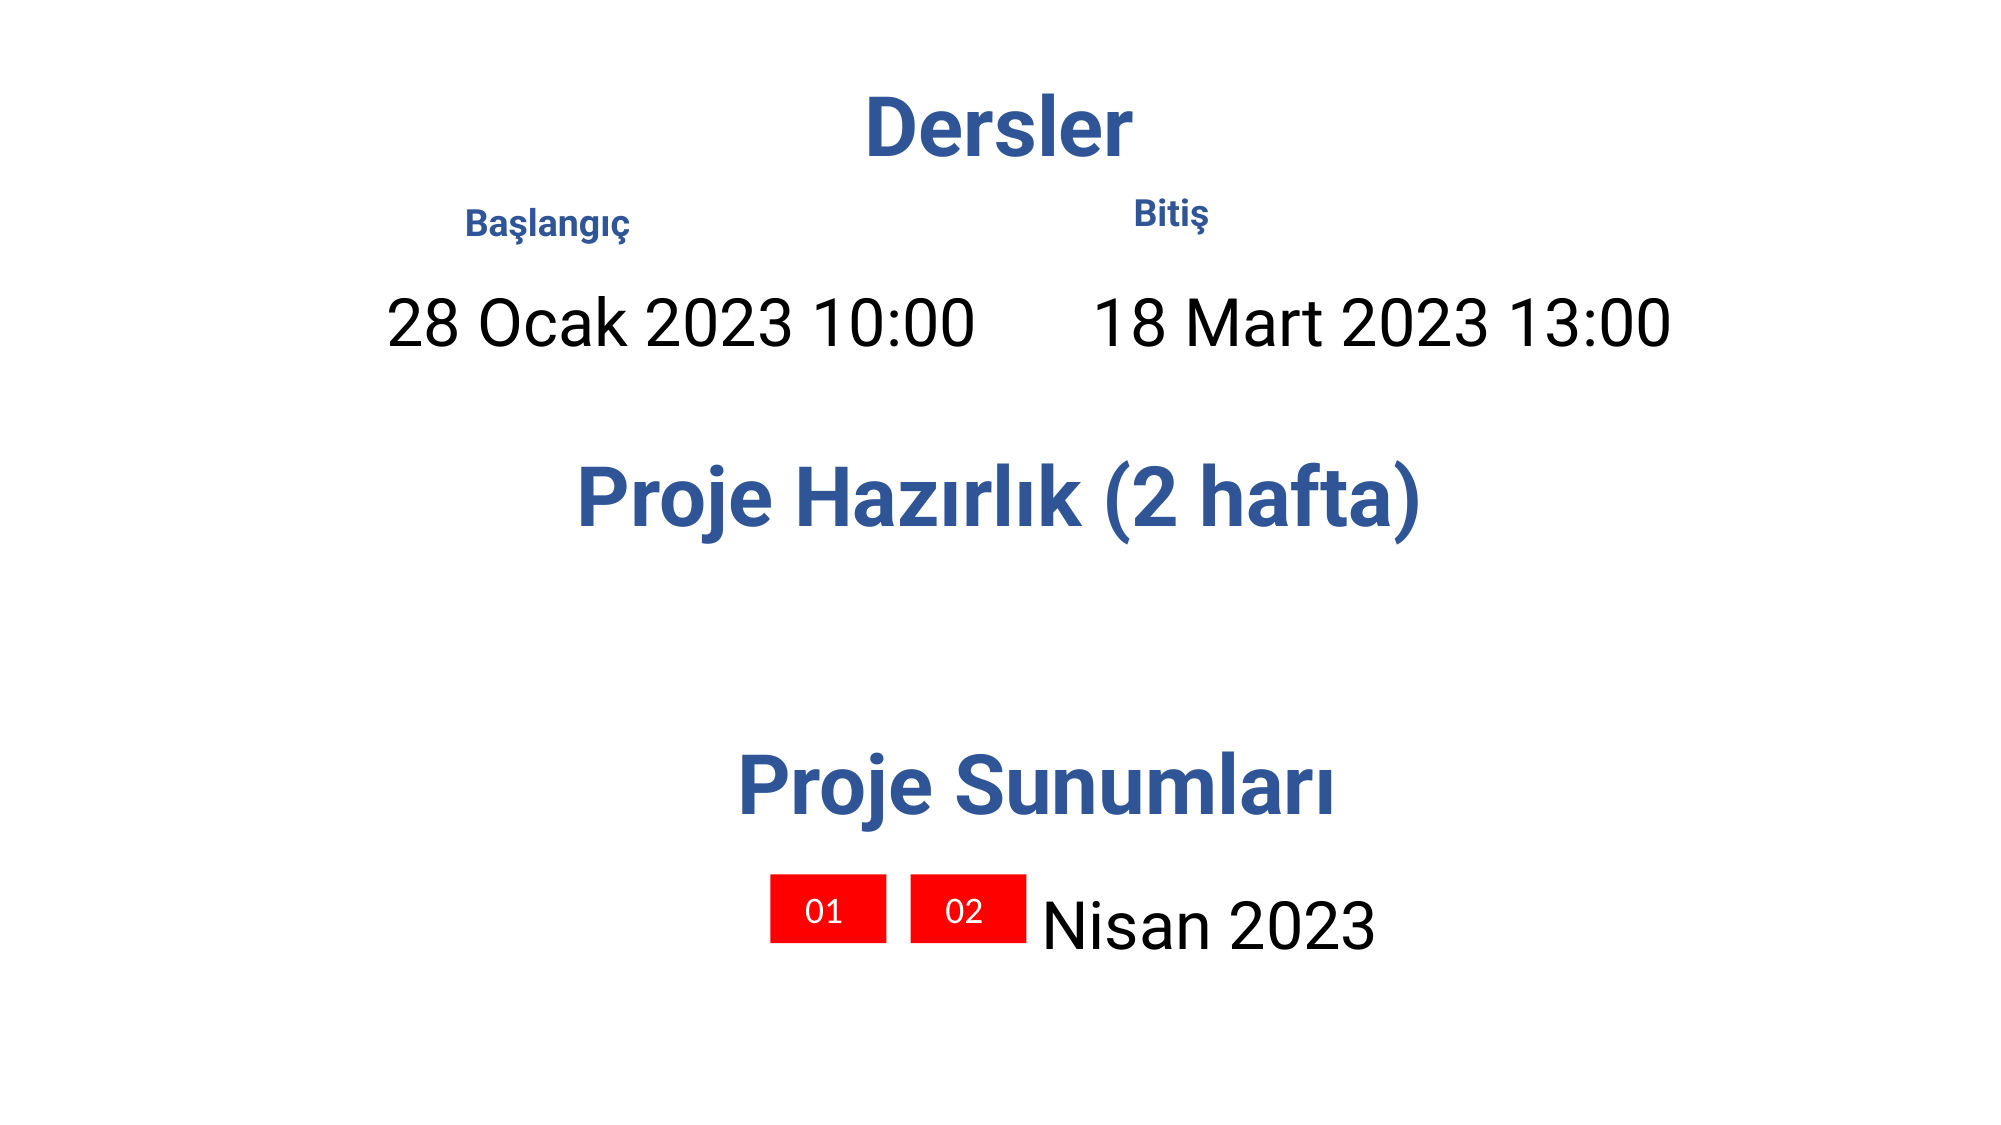

# Dersler
Bitiş
Başlangıç
28 Ocak 2023 10:00       18 Mart 2023 13:00
Proje Hazırlık (2 hafta)
Proje Sunumları
Nisan 2023
02
01